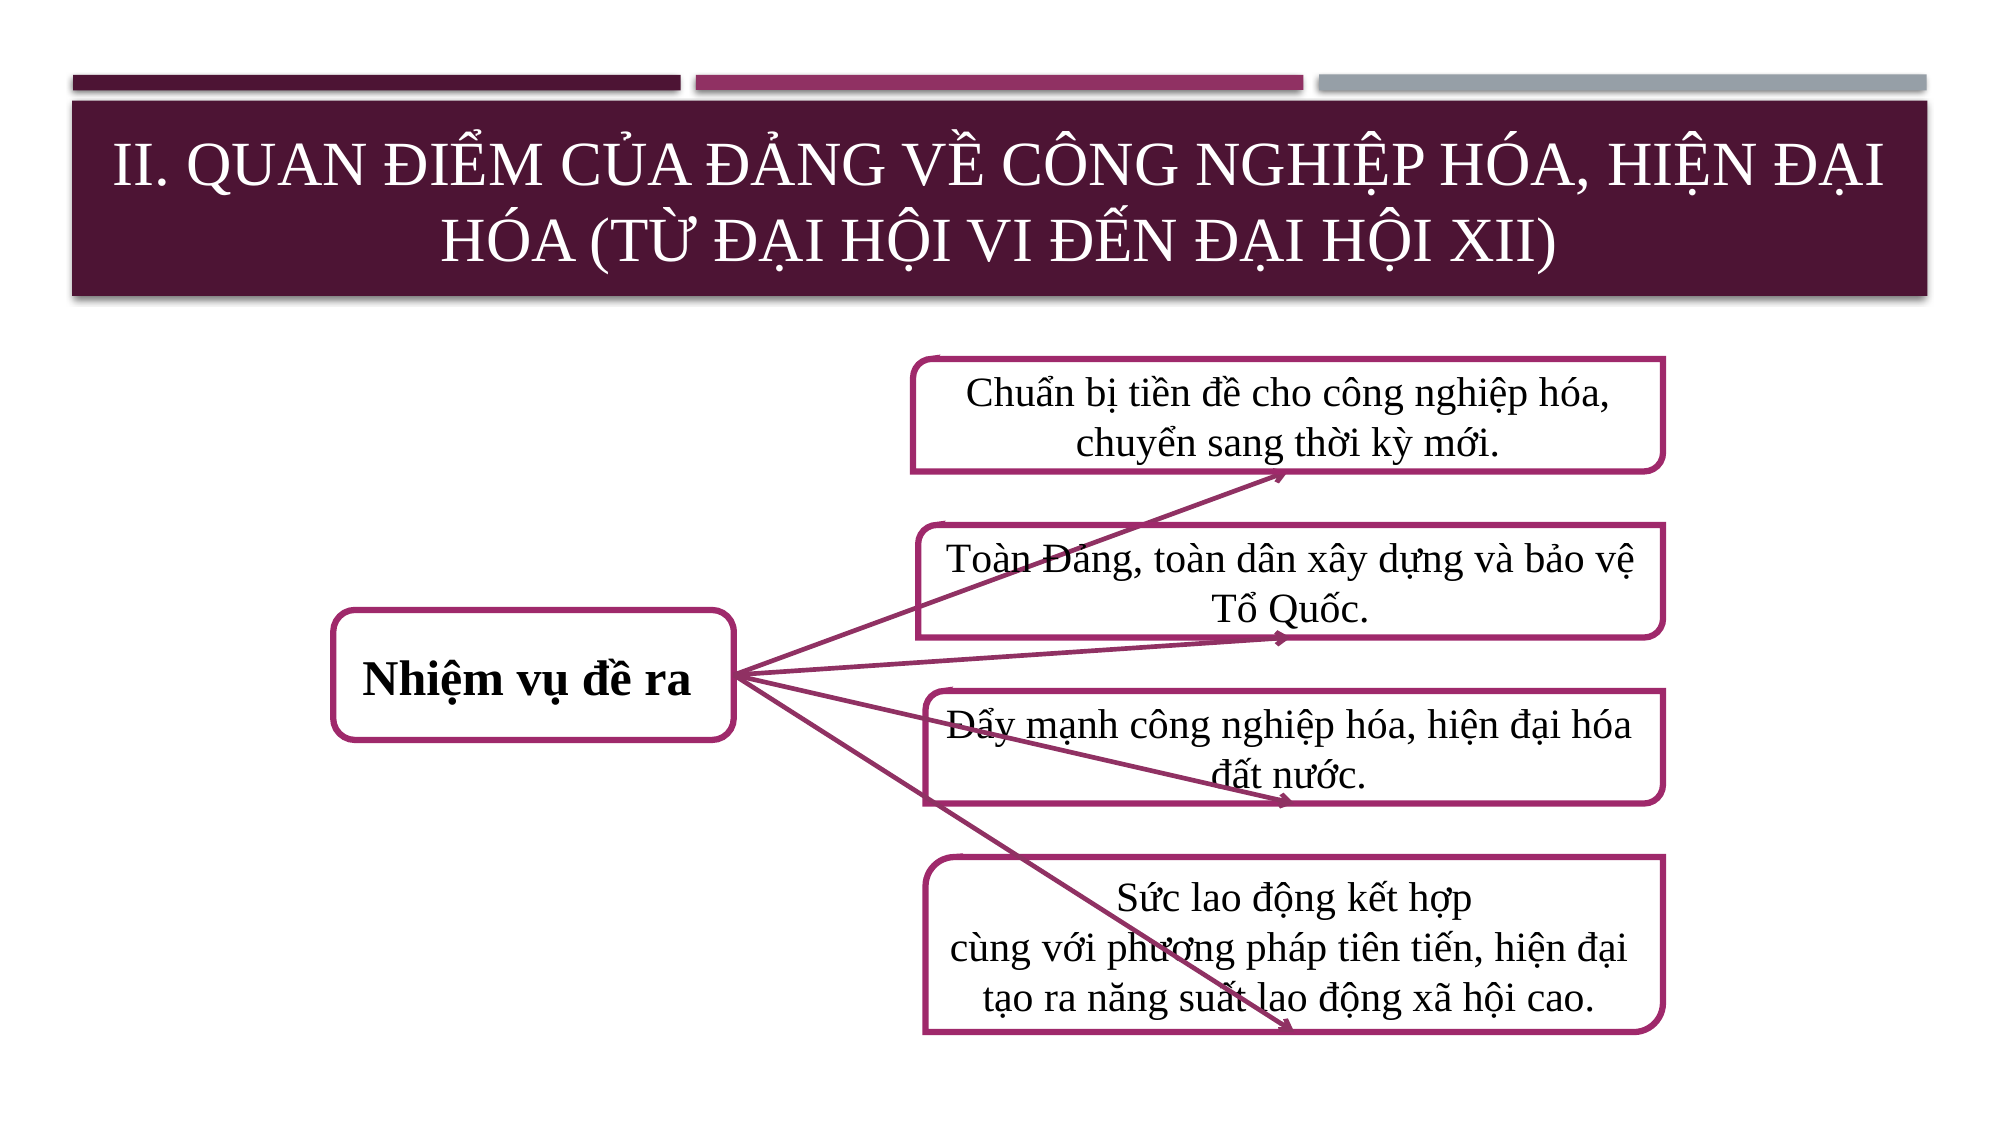

# II. QUAN ĐIỂM CỦA ĐẢNG VỀ CÔNG NGHIỆP HÓA, HIỆN ĐẠI HÓA (từ đại hội vi đến đại hội xii)
Chuẩn bị tiền đề cho công nghiệp hóa,
chuyển sang thời kỳ mới.
Toàn Đảng, toàn dân xây dựng và bảo vệ Tổ Quốc.
Nhiệm vụ đề ra
Đẩy mạnh công nghiệp hóa, hiện đại hóa đất nước.
Sức lao động kết hợp cùng với phương pháp tiên tiến, hiện đại tạo ra năng suất lao động xã hội cao.